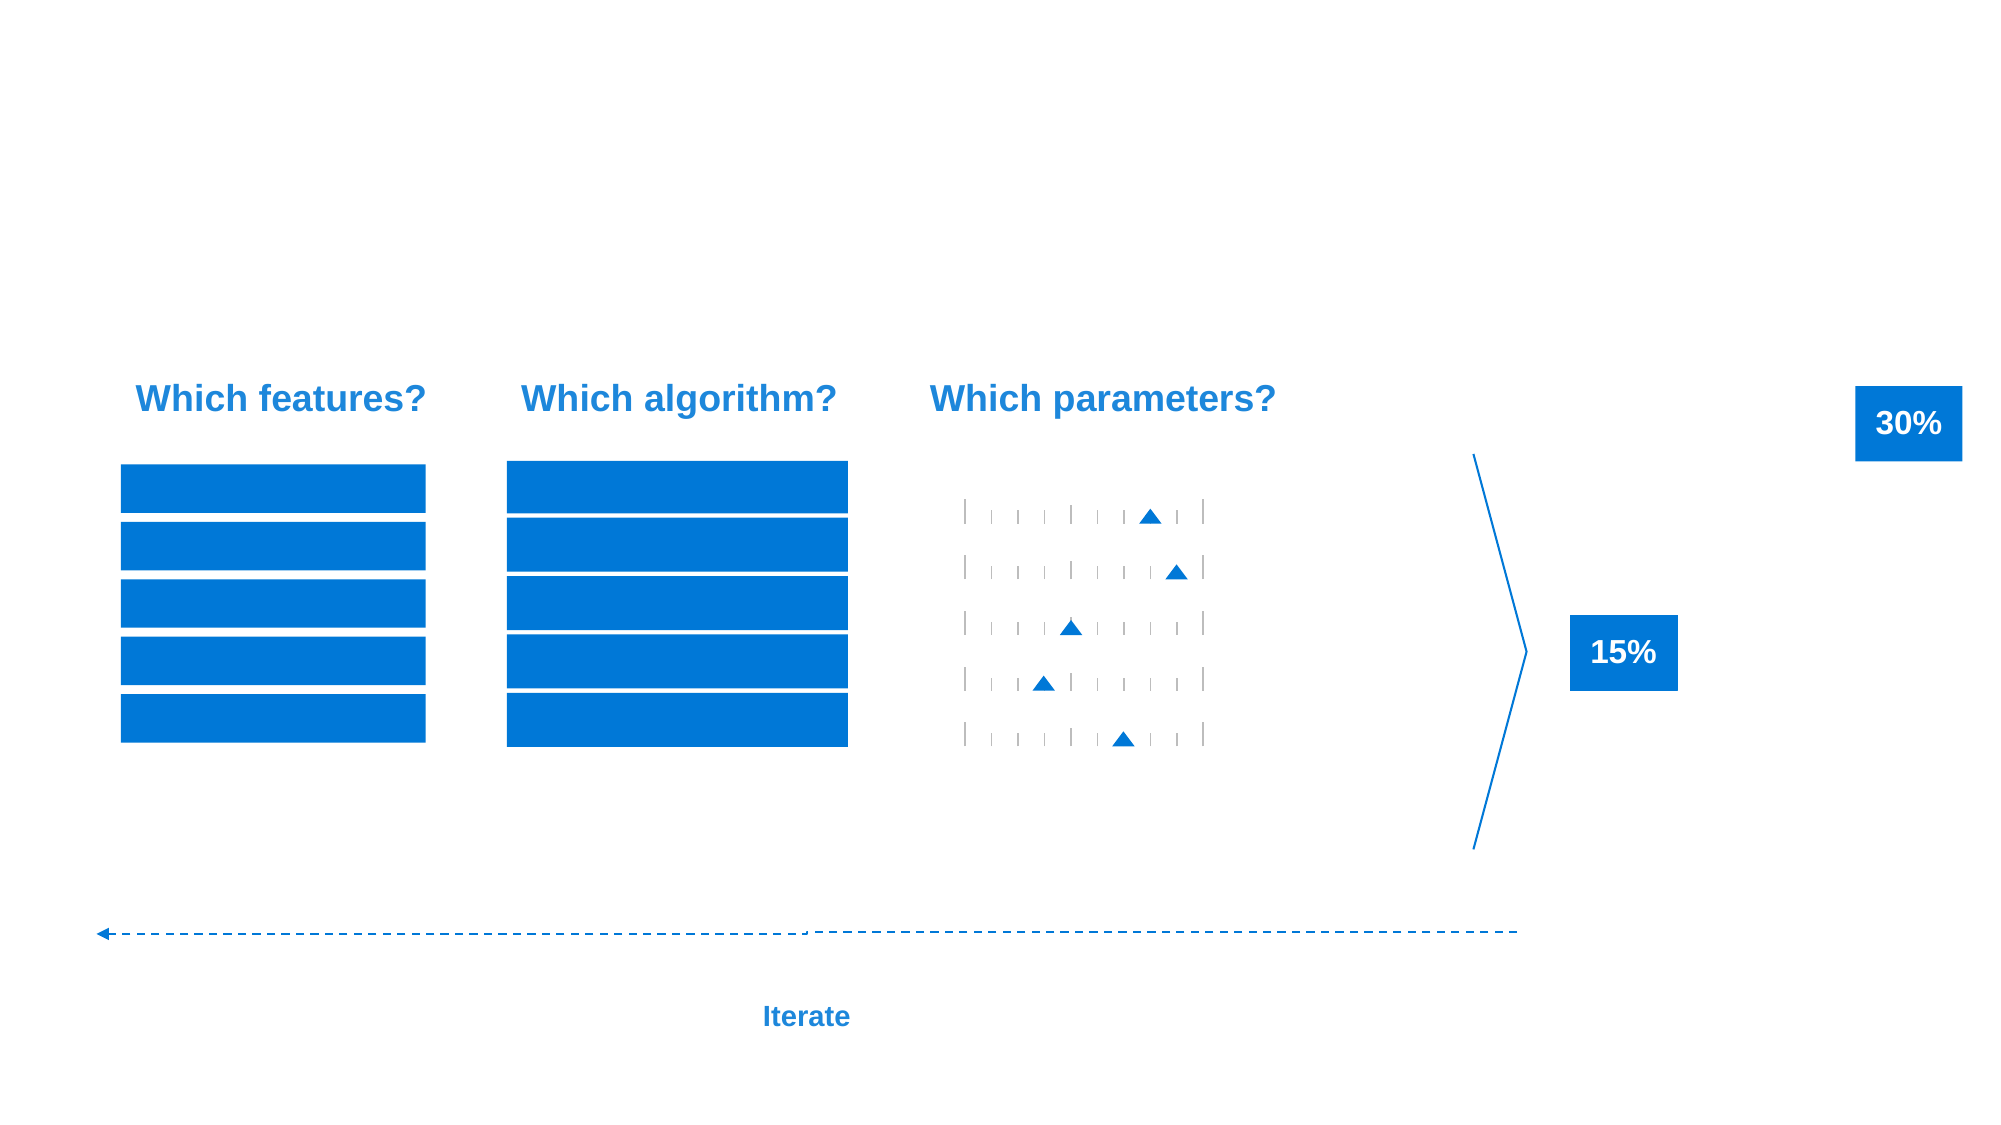

#
Which features?
Which algorithm?
Which parameters?
30%

50%
70%
30%
45%
50%
65%
95%
35%
10%
75%
20%
70%
30%
15%

Iterate